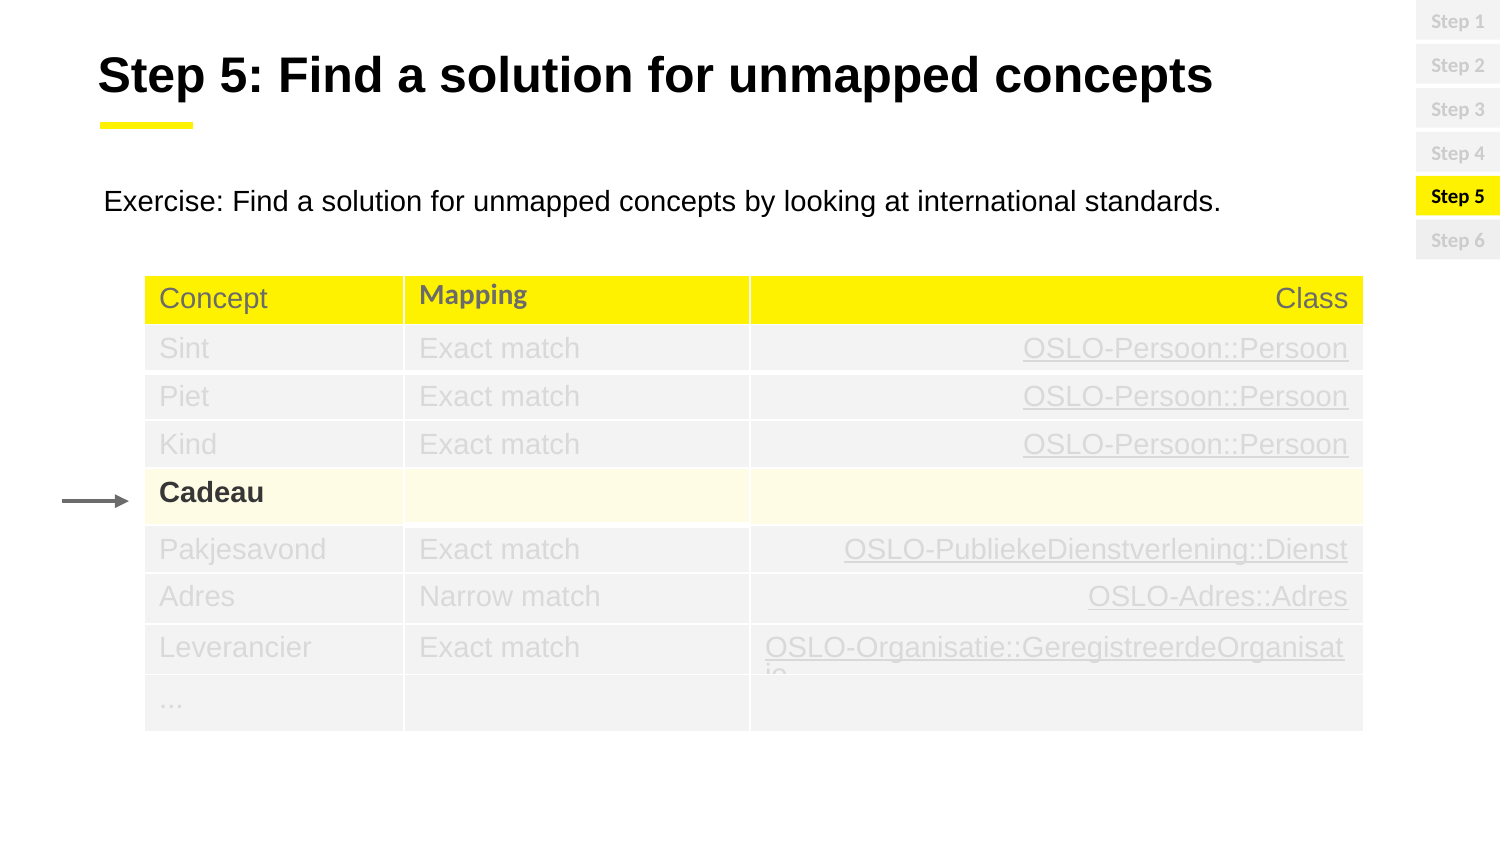

Step 1
Step 5: Find a solution for unmapped concepts

Step 2
Step 3
Step 4
Exercise: Find a solution for unmapped concepts by looking at international standards.
Step 5

Step 6
| Concept | Mapping | Class |
| --- | --- | --- |
| Sint | Exact match | OSLO-Persoon::Persoon |
| Piet | Exact match | OSLO-Persoon::Persoon |
| Kind | Exact match | OSLO-Persoon::Persoon |
| Cadeau |  |  |
| Pakjesavond | Exact match | OSLO-PubliekeDienstverlening::Dienst |
| Adres | Narrow match | OSLO-Adres::Adres |
| Leverancier | Exact match | OSLO-Organisatie::GeregistreerdeOrganisatie |
| ... |  |  |